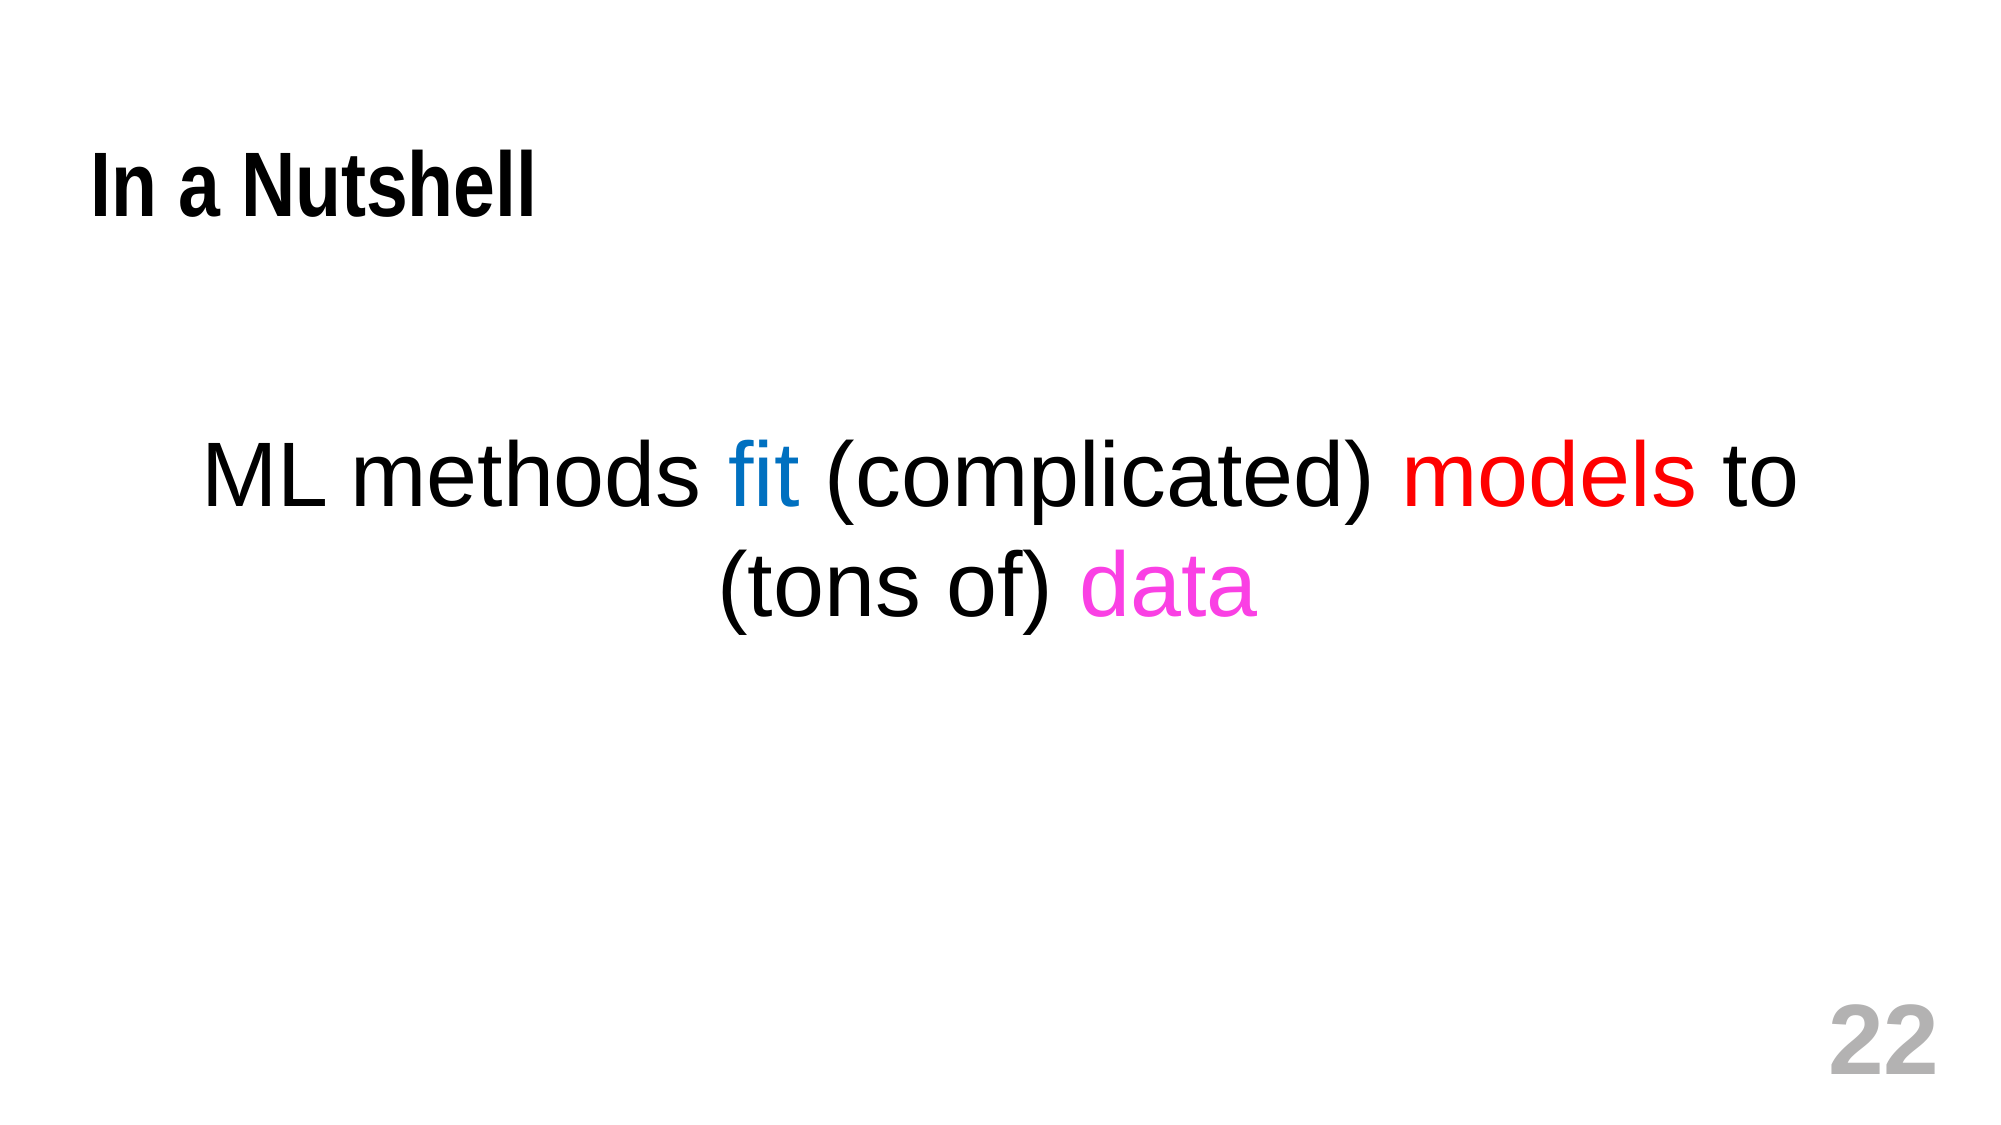

# In a Nutshell
ML methods fit (complicated) models to (tons of) data
22